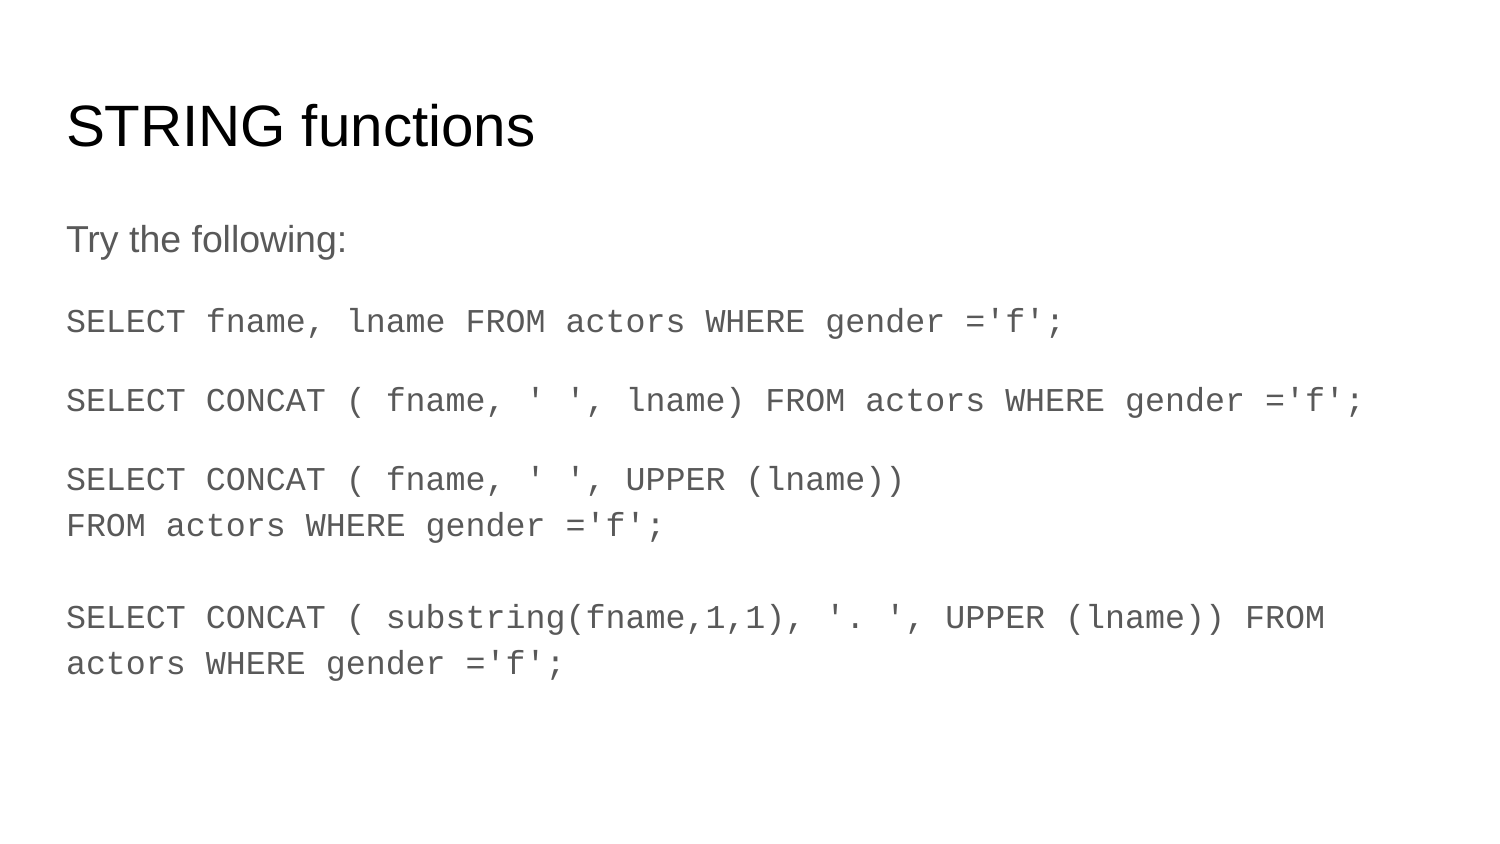

# STRING functions
Try the following:
SELECT fname, lname FROM actors WHERE gender ='f';
SELECT CONCAT ( fname, ' ', lname) FROM actors WHERE gender ='f';
SELECT CONCAT ( fname, ' ', UPPER (lname))
FROM actors WHERE gender ='f';

SELECT CONCAT ( substring(fname,1,1), '. ', UPPER (lname)) FROM actors WHERE gender ='f';